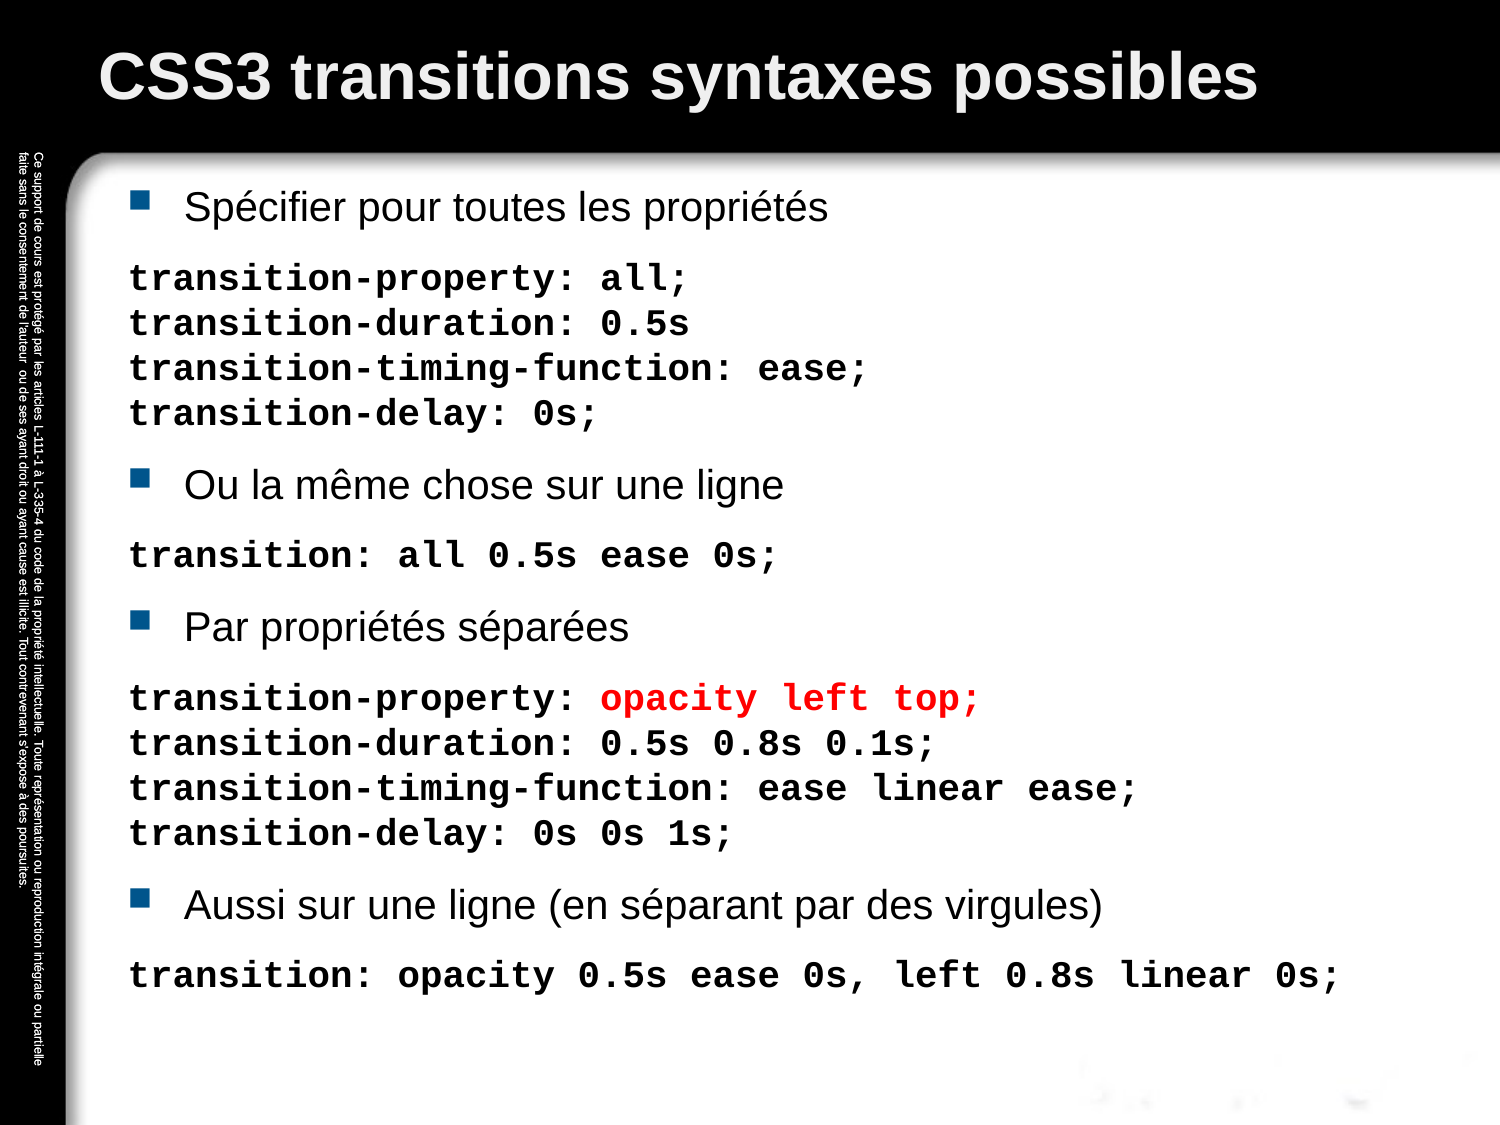

# CSS3 transitions syntaxes possibles
Spécifier pour toutes les propriétés
transition-property: all;
transition-duration: 0.5s
transition-timing-function: ease;
transition-delay: 0s;
Ou la même chose sur une ligne
transition: all 0.5s ease 0s;
Par propriétés séparées
transition-property: opacity left top;
transition-duration: 0.5s 0.8s 0.1s;
transition-timing-function: ease linear ease;
transition-delay: 0s 0s 1s;
Aussi sur une ligne (en séparant par des virgules)
transition: opacity 0.5s ease 0s, left 0.8s linear 0s;